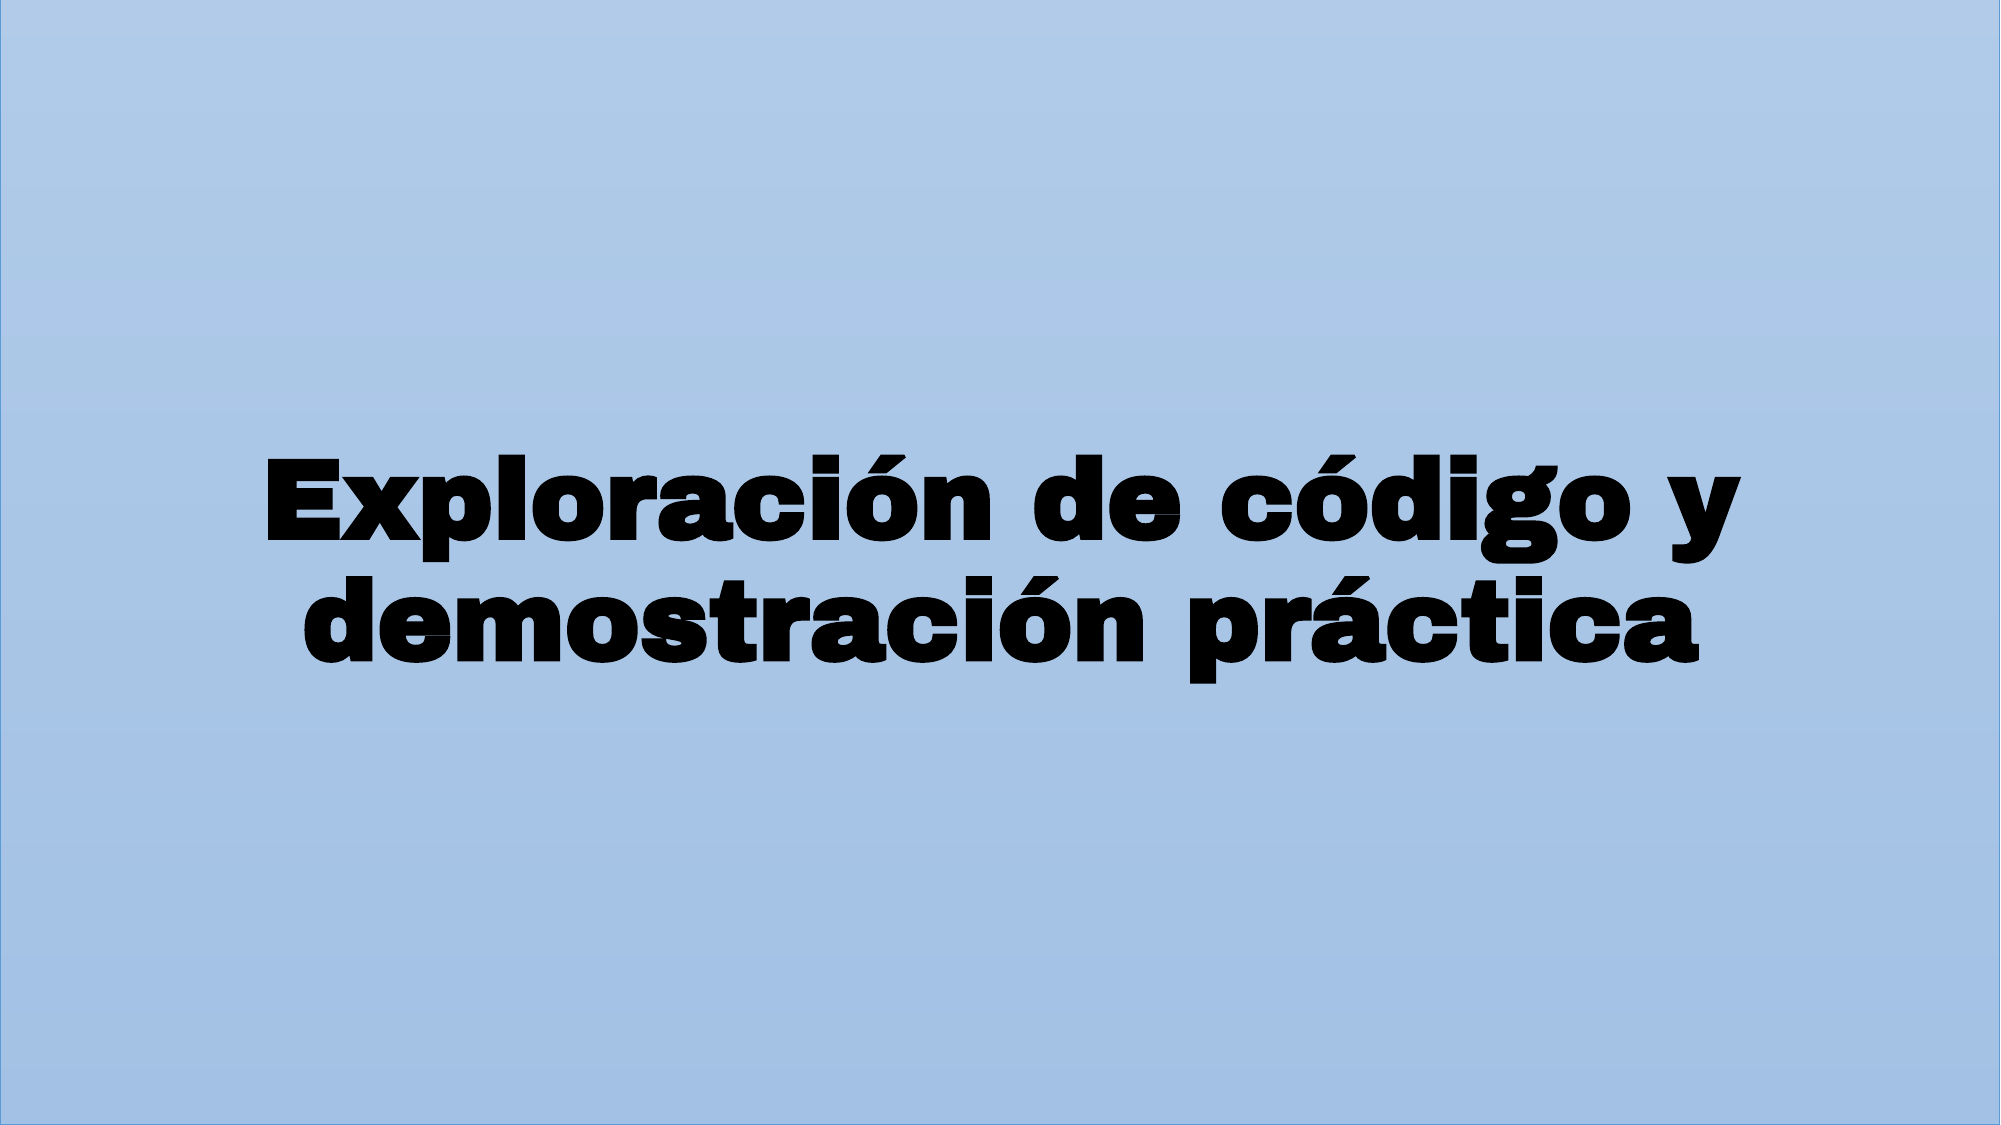

# Exploración de código y demostración práctica